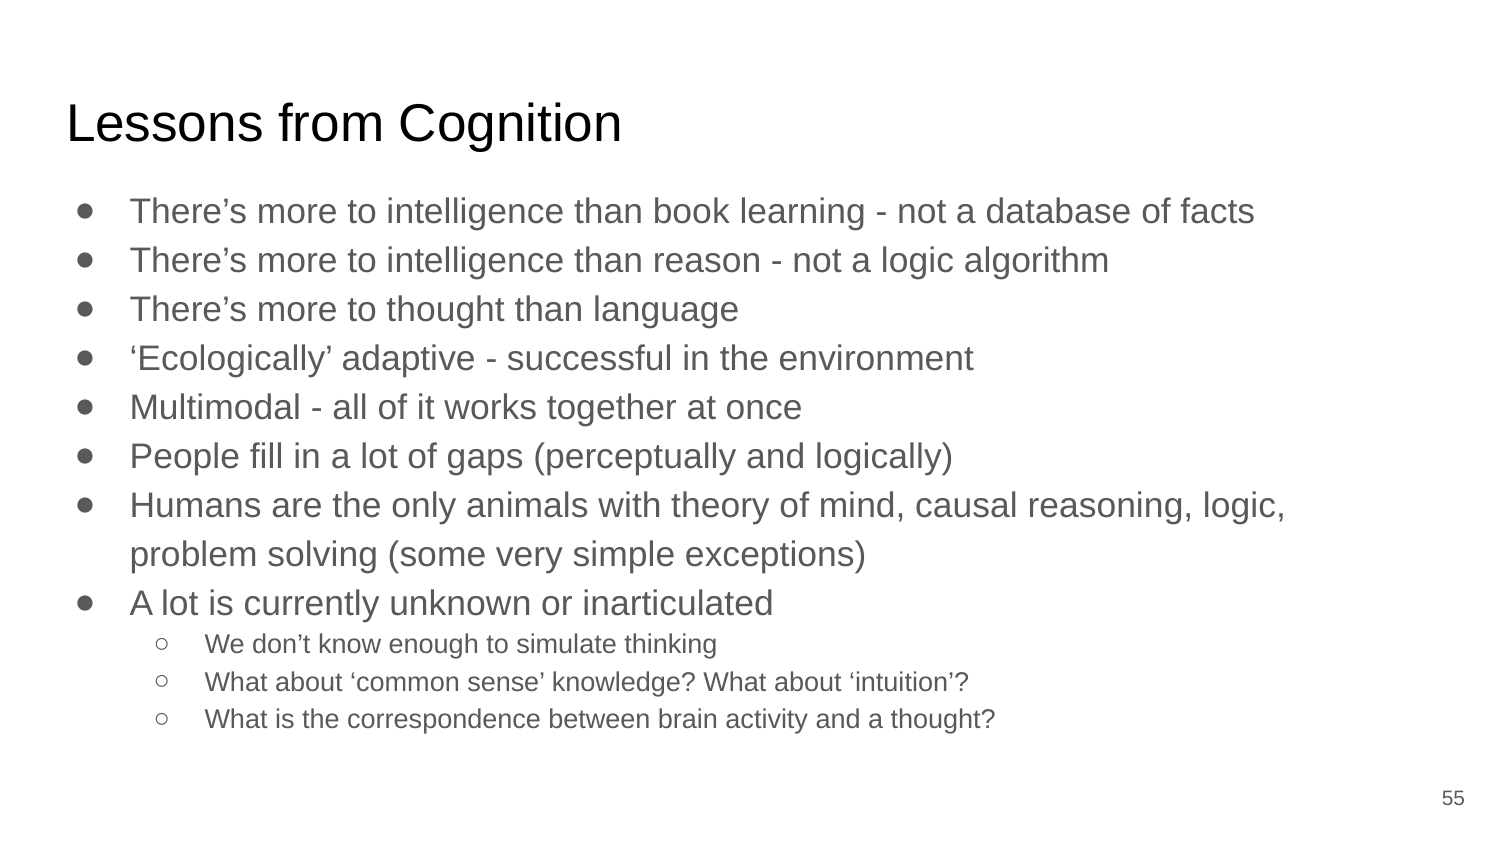

# Lessons from Cognition
There’s more to intelligence than book learning - not a database of facts
There’s more to intelligence than reason - not a logic algorithm
There’s more to thought than language
‘Ecologically’ adaptive - successful in the environment
Multimodal - all of it works together at once
People fill in a lot of gaps (perceptually and logically)
Humans are the only animals with theory of mind, causal reasoning, logic, problem solving (some very simple exceptions)
A lot is currently unknown or inarticulated
We don’t know enough to simulate thinking
What about ‘common sense’ knowledge? What about ‘intuition’?
What is the correspondence between brain activity and a thought?
55